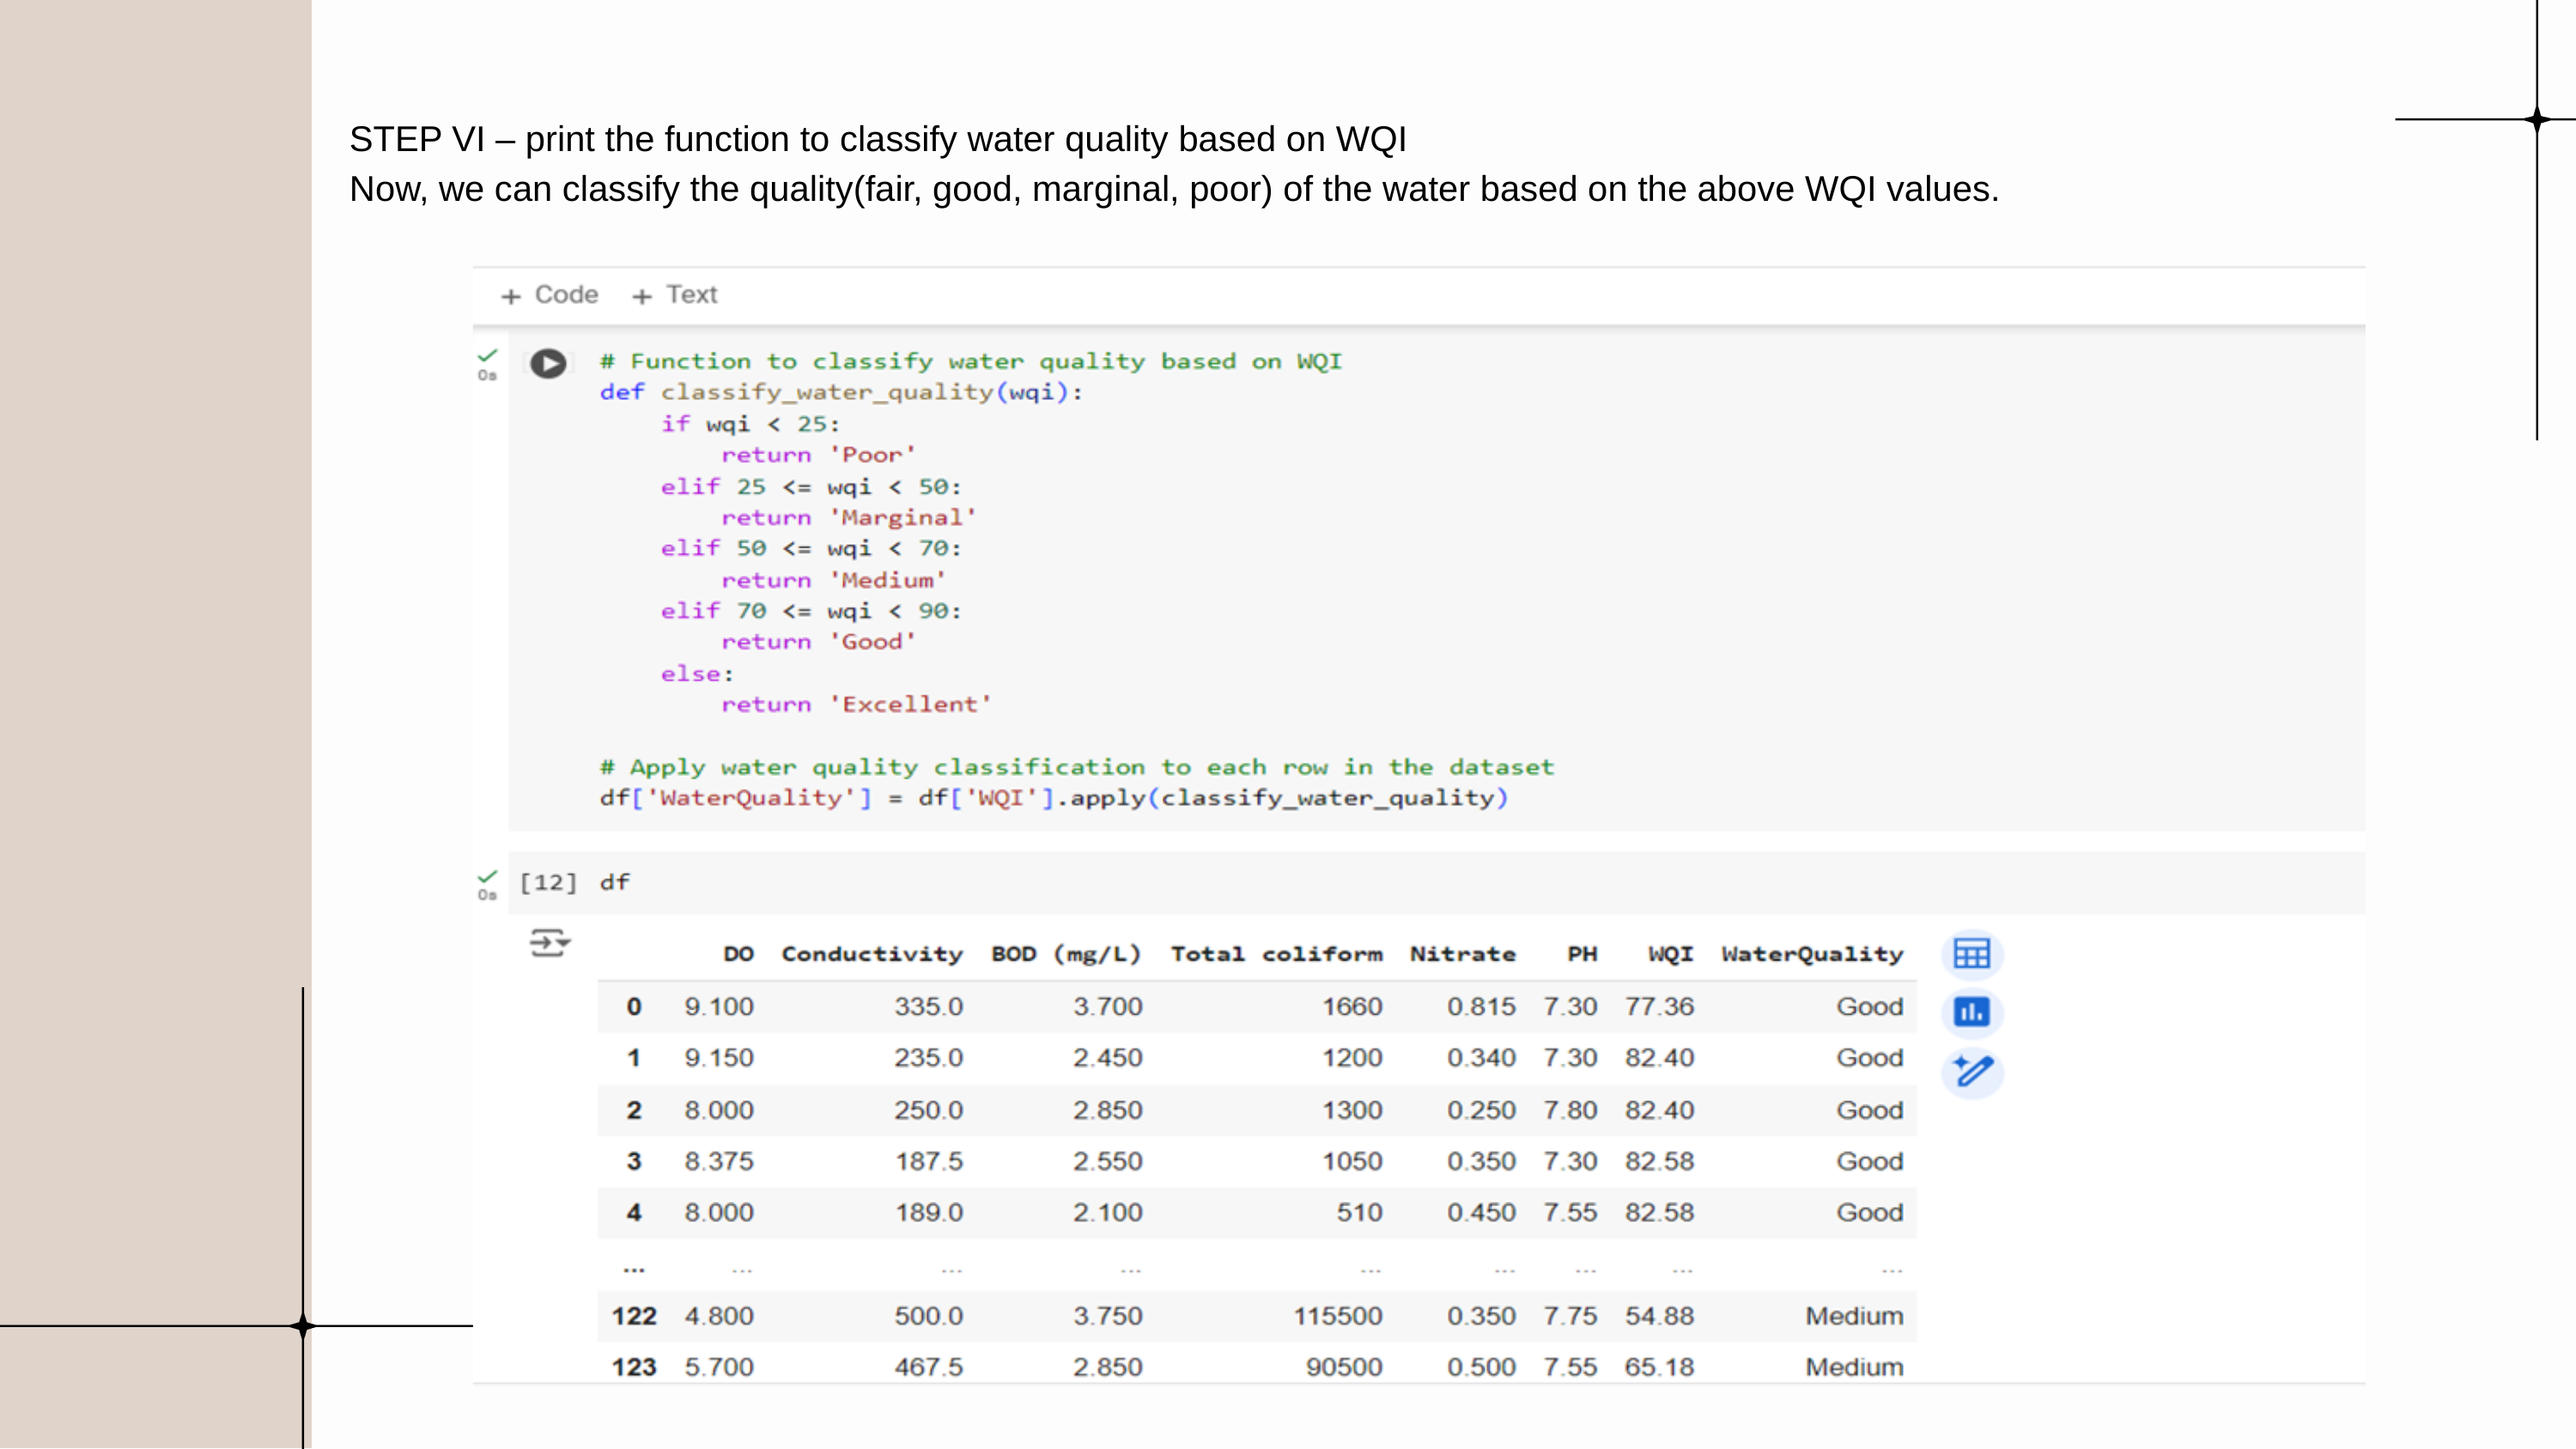

STEP VI – print the function to classify water quality based on WQI
Now, we can classify the quality(fair, good, marginal, poor) of the water based on the above WQI values.